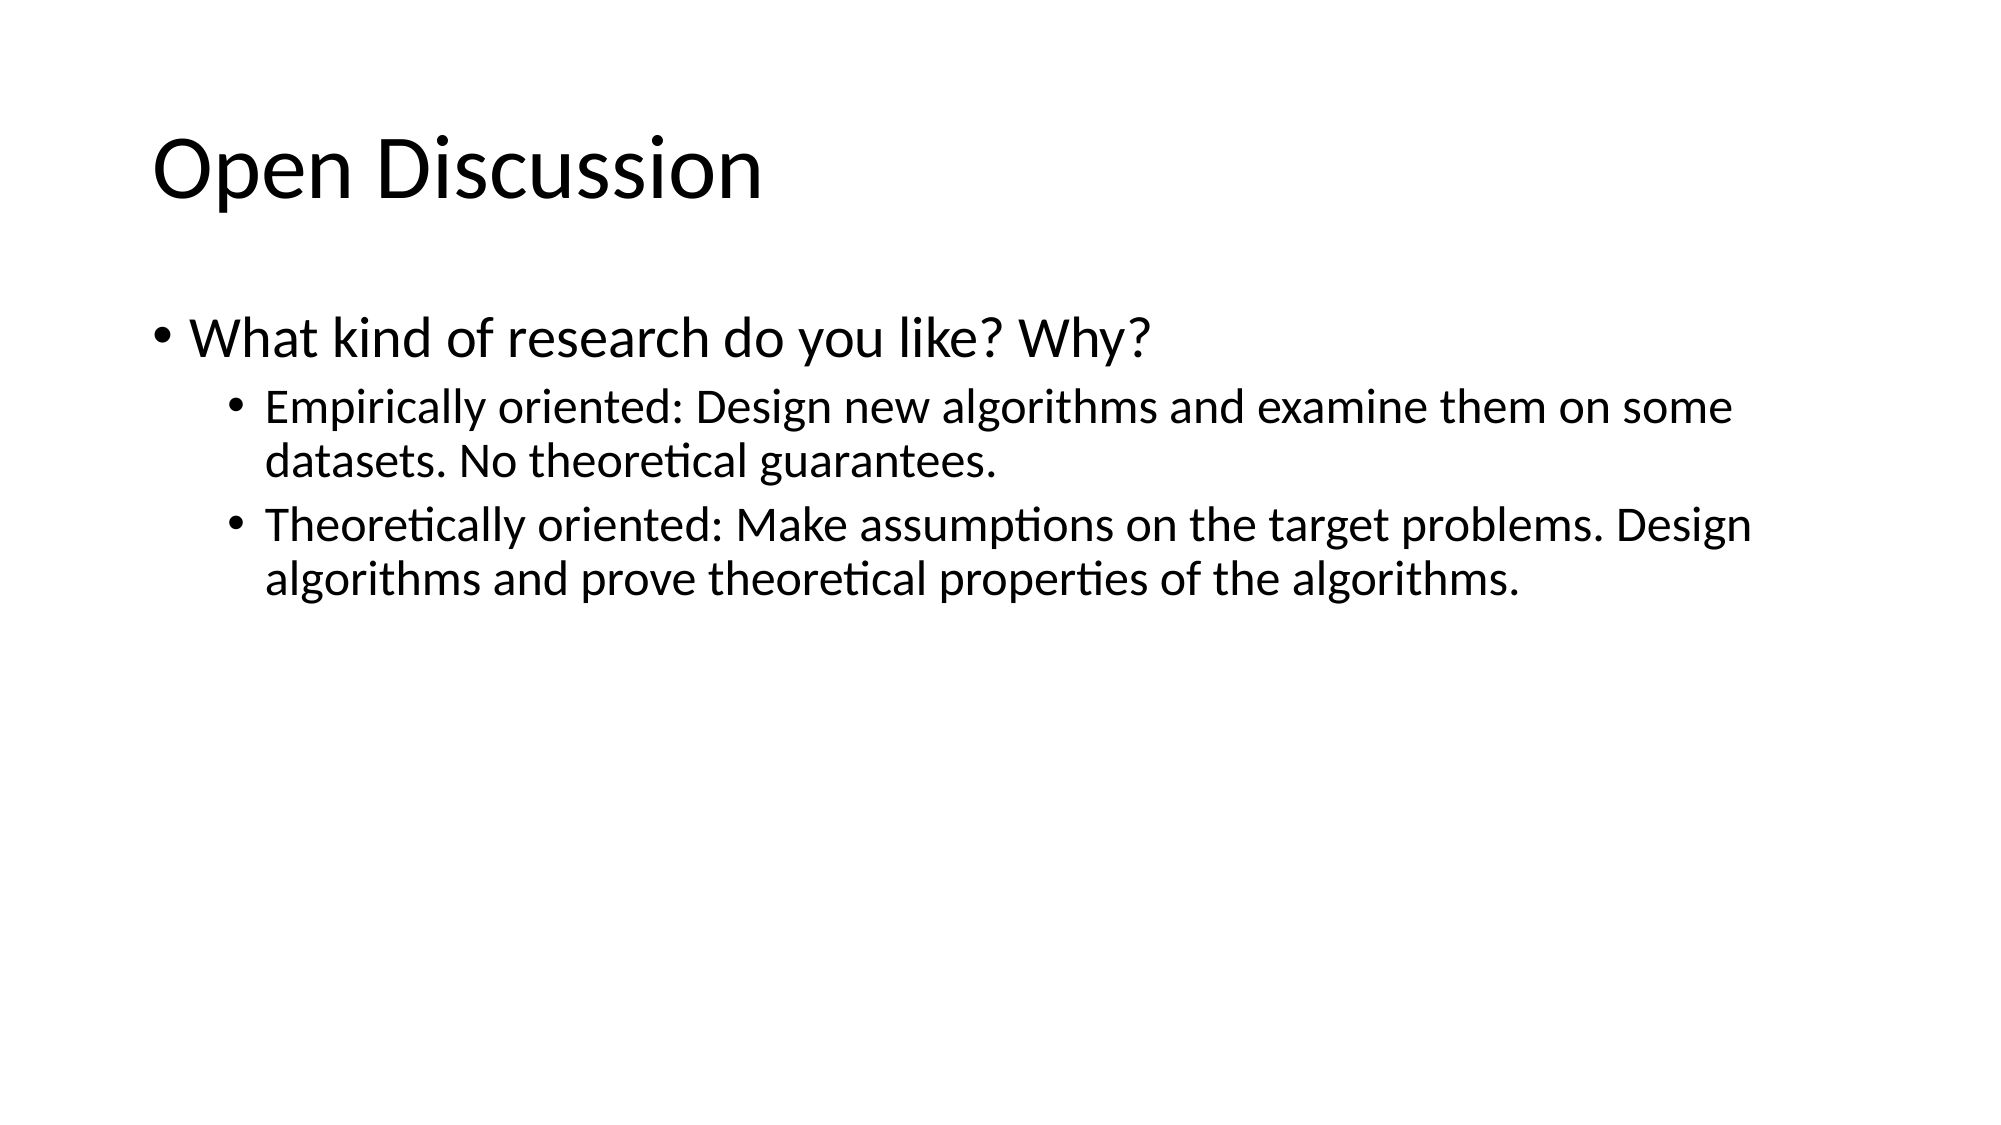

# Open Discussion
What kind of research do you like? Why?
Empirically oriented: Design new algorithms and examine them on some datasets. No theoretical guarantees.
Theoretically oriented: Make assumptions on the target problems. Design algorithms and prove theoretical properties of the algorithms.